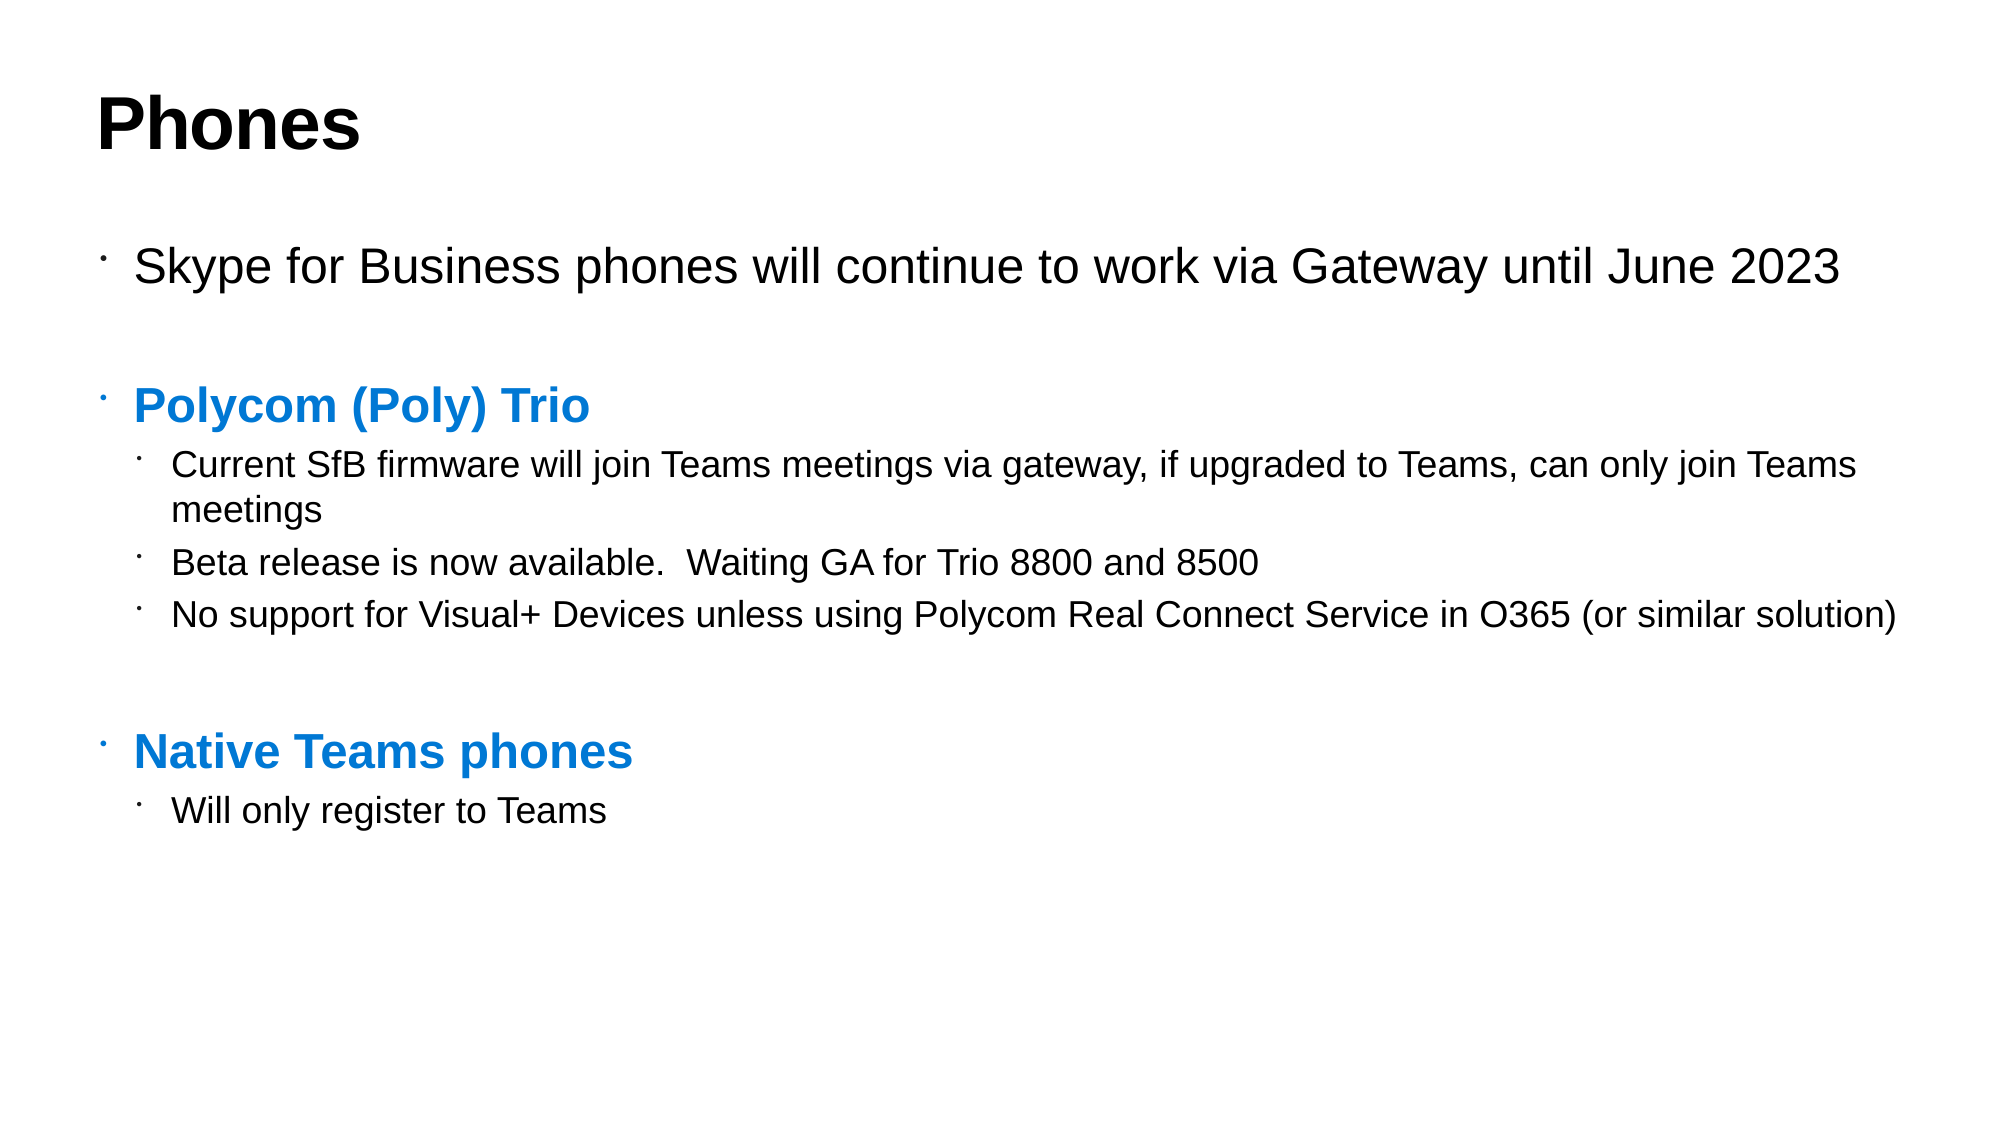

# Phones
Skype for Business phones will continue to work via Gateway until June 2023

Polycom (Poly) Trio
Current SfB firmware will join Teams meetings via gateway, if upgraded to Teams, can only join Teams meetings
Beta release is now available.  Waiting GA for Trio 8800 and 8500
No support for Visual+ Devices unless using Polycom Real Connect Service in O365 (or similar solution)

Native Teams phones
Will only register to Teams